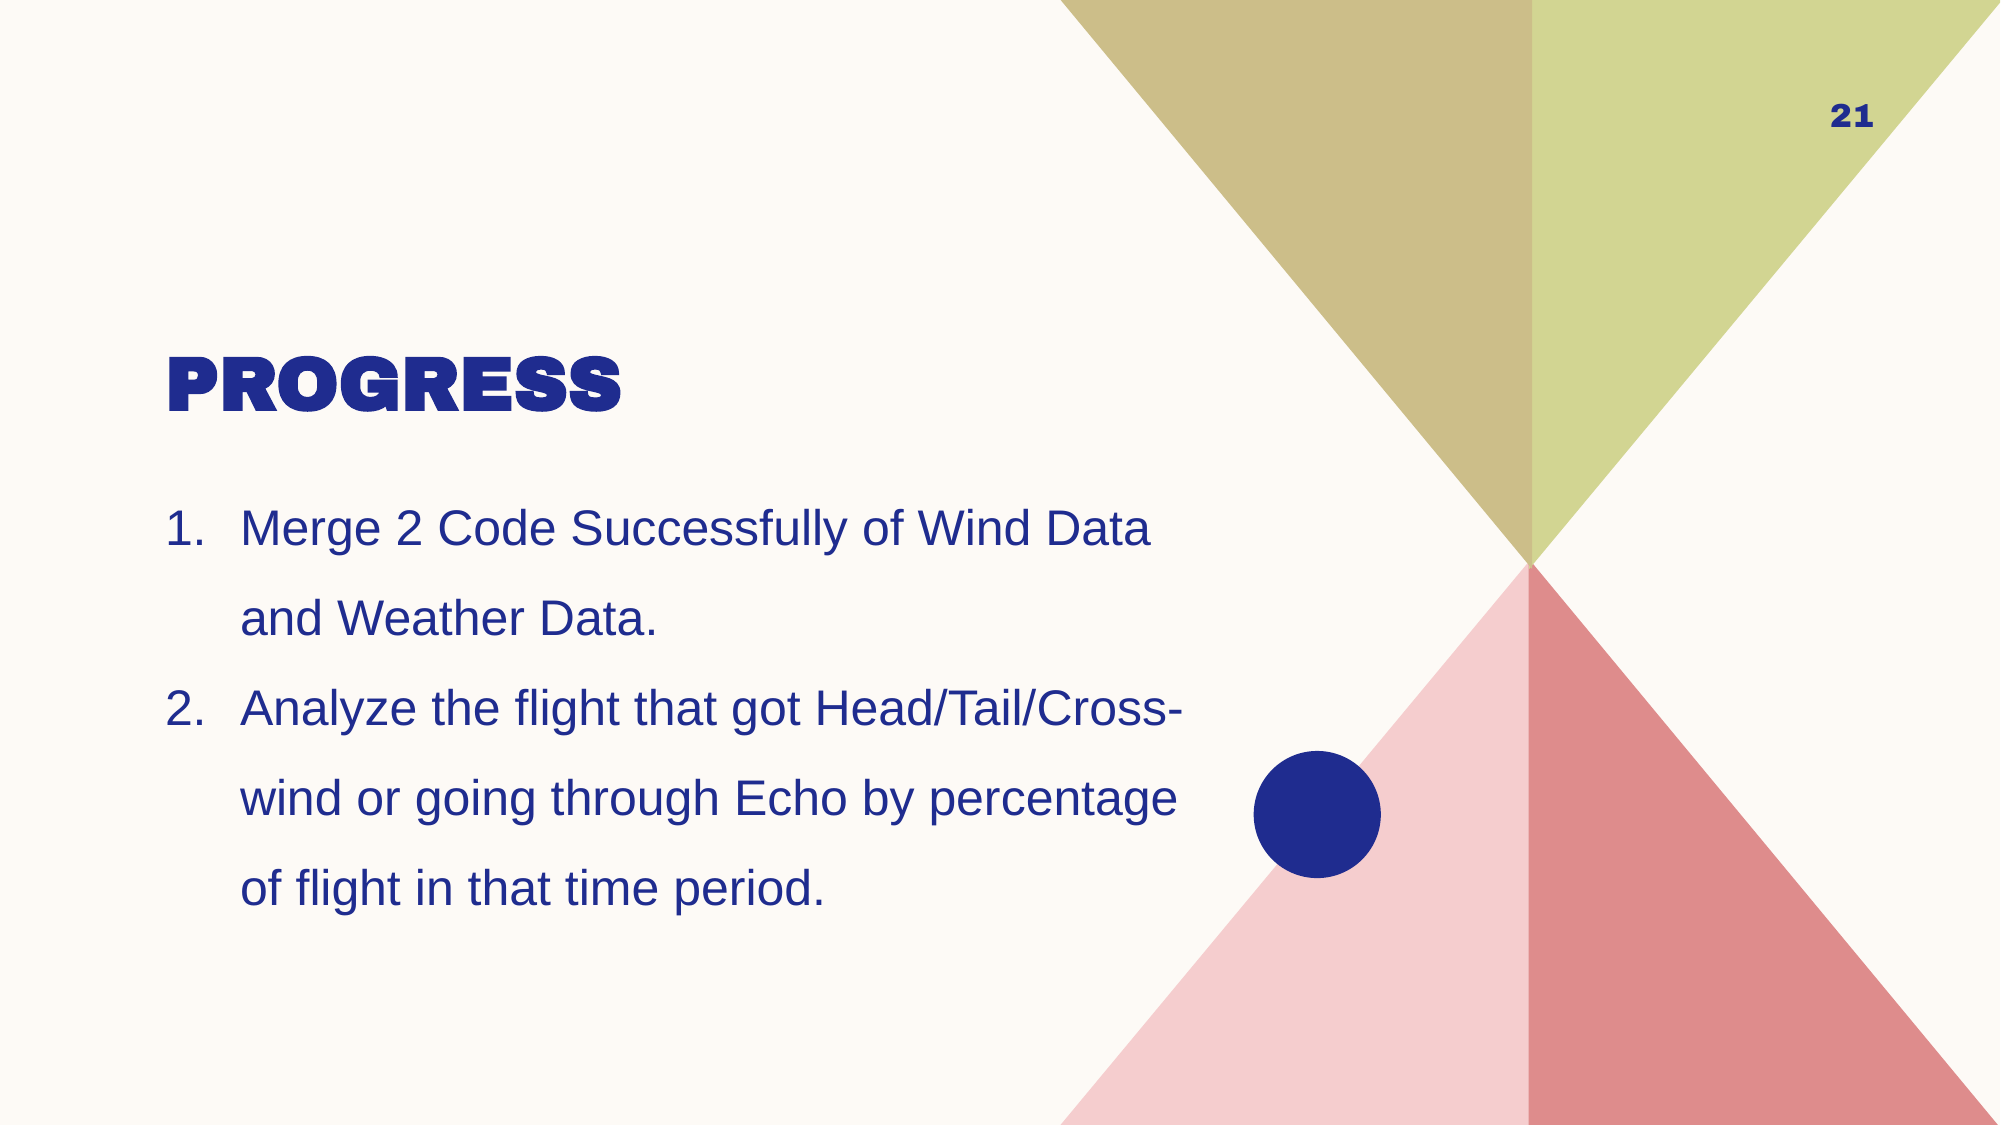

21
# Progress
Merge 2 Code Successfully of Wind Data and Weather Data.
Analyze the flight that got Head/Tail/Cross-wind or going through Echo by percentage of flight in that time period.